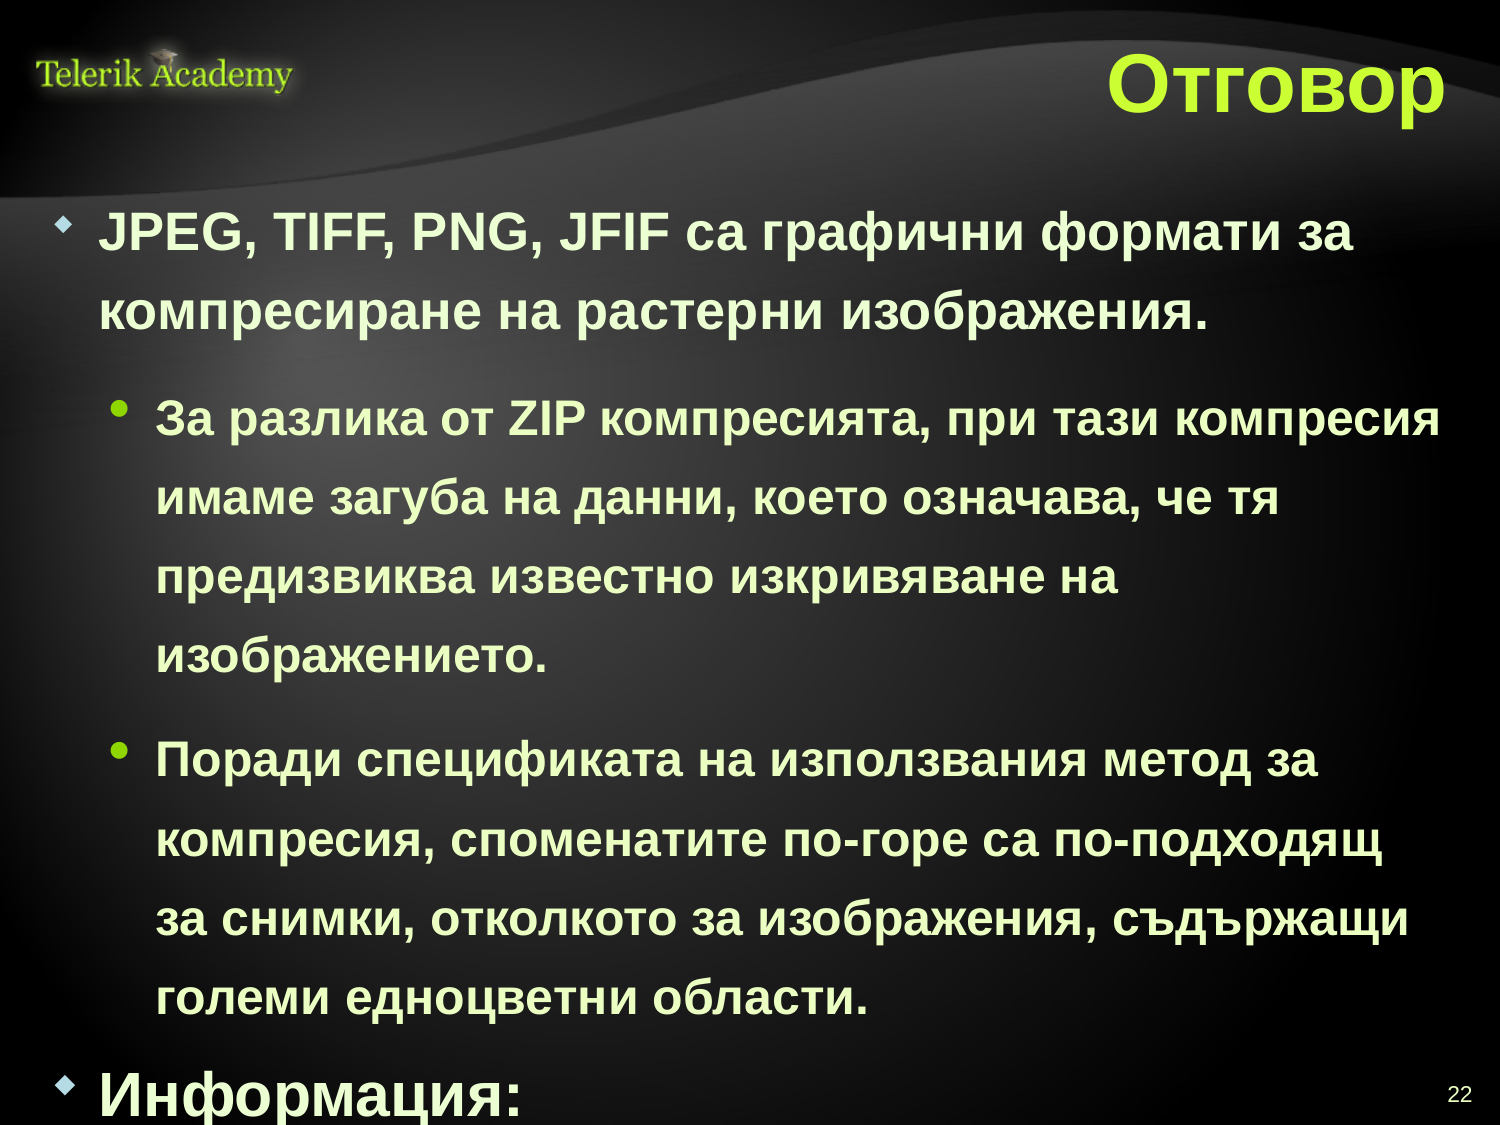

# Отговор
JPEG, TIFF, PNG, JFIF са графични формати за компресиране на растерни изображения.
За разлика от ZIP компресията, при тази компресия имаме загуба на данни, което означава, че тя предизвиква известно изкривяване на изображението.
Поради спецификата на използвания метод за компресия, споменатите по-горе са по-подходящ за снимки, отколкото за изображения, съдържащи големи едноцветни области.
Информация:
http://en.wikipedia.org/wiki/Image_file_formats
22